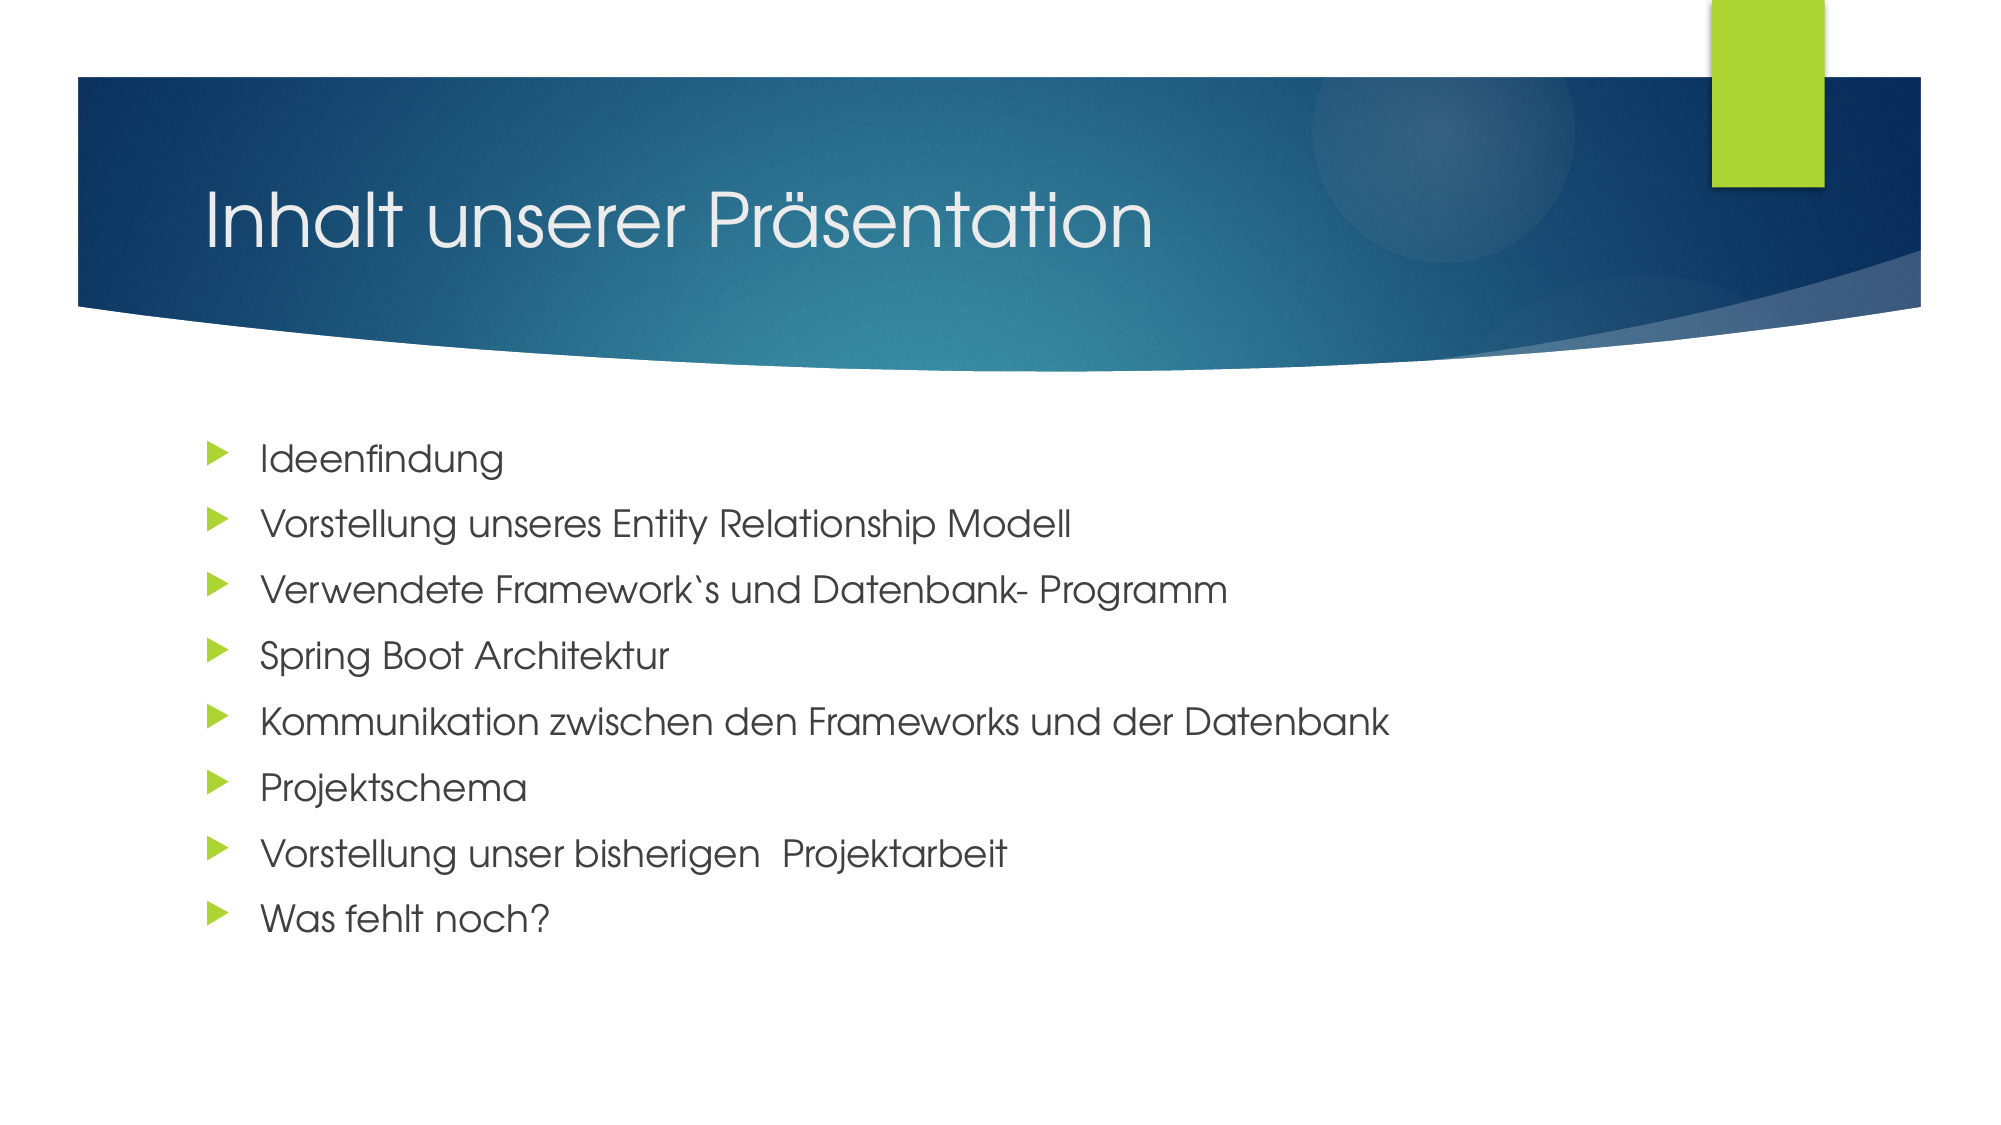

# Inhalt unserer Präsentation
Ideenfindung
Vorstellung unseres Entity Relationship Modell
Verwendete Framework‘s und Datenbank- Programm
Spring Boot Architektur
Kommunikation zwischen den Frameworks und der Datenbank
Projektschema
Vorstellung unser bisherigen  Projektarbeit
Was fehlt noch?